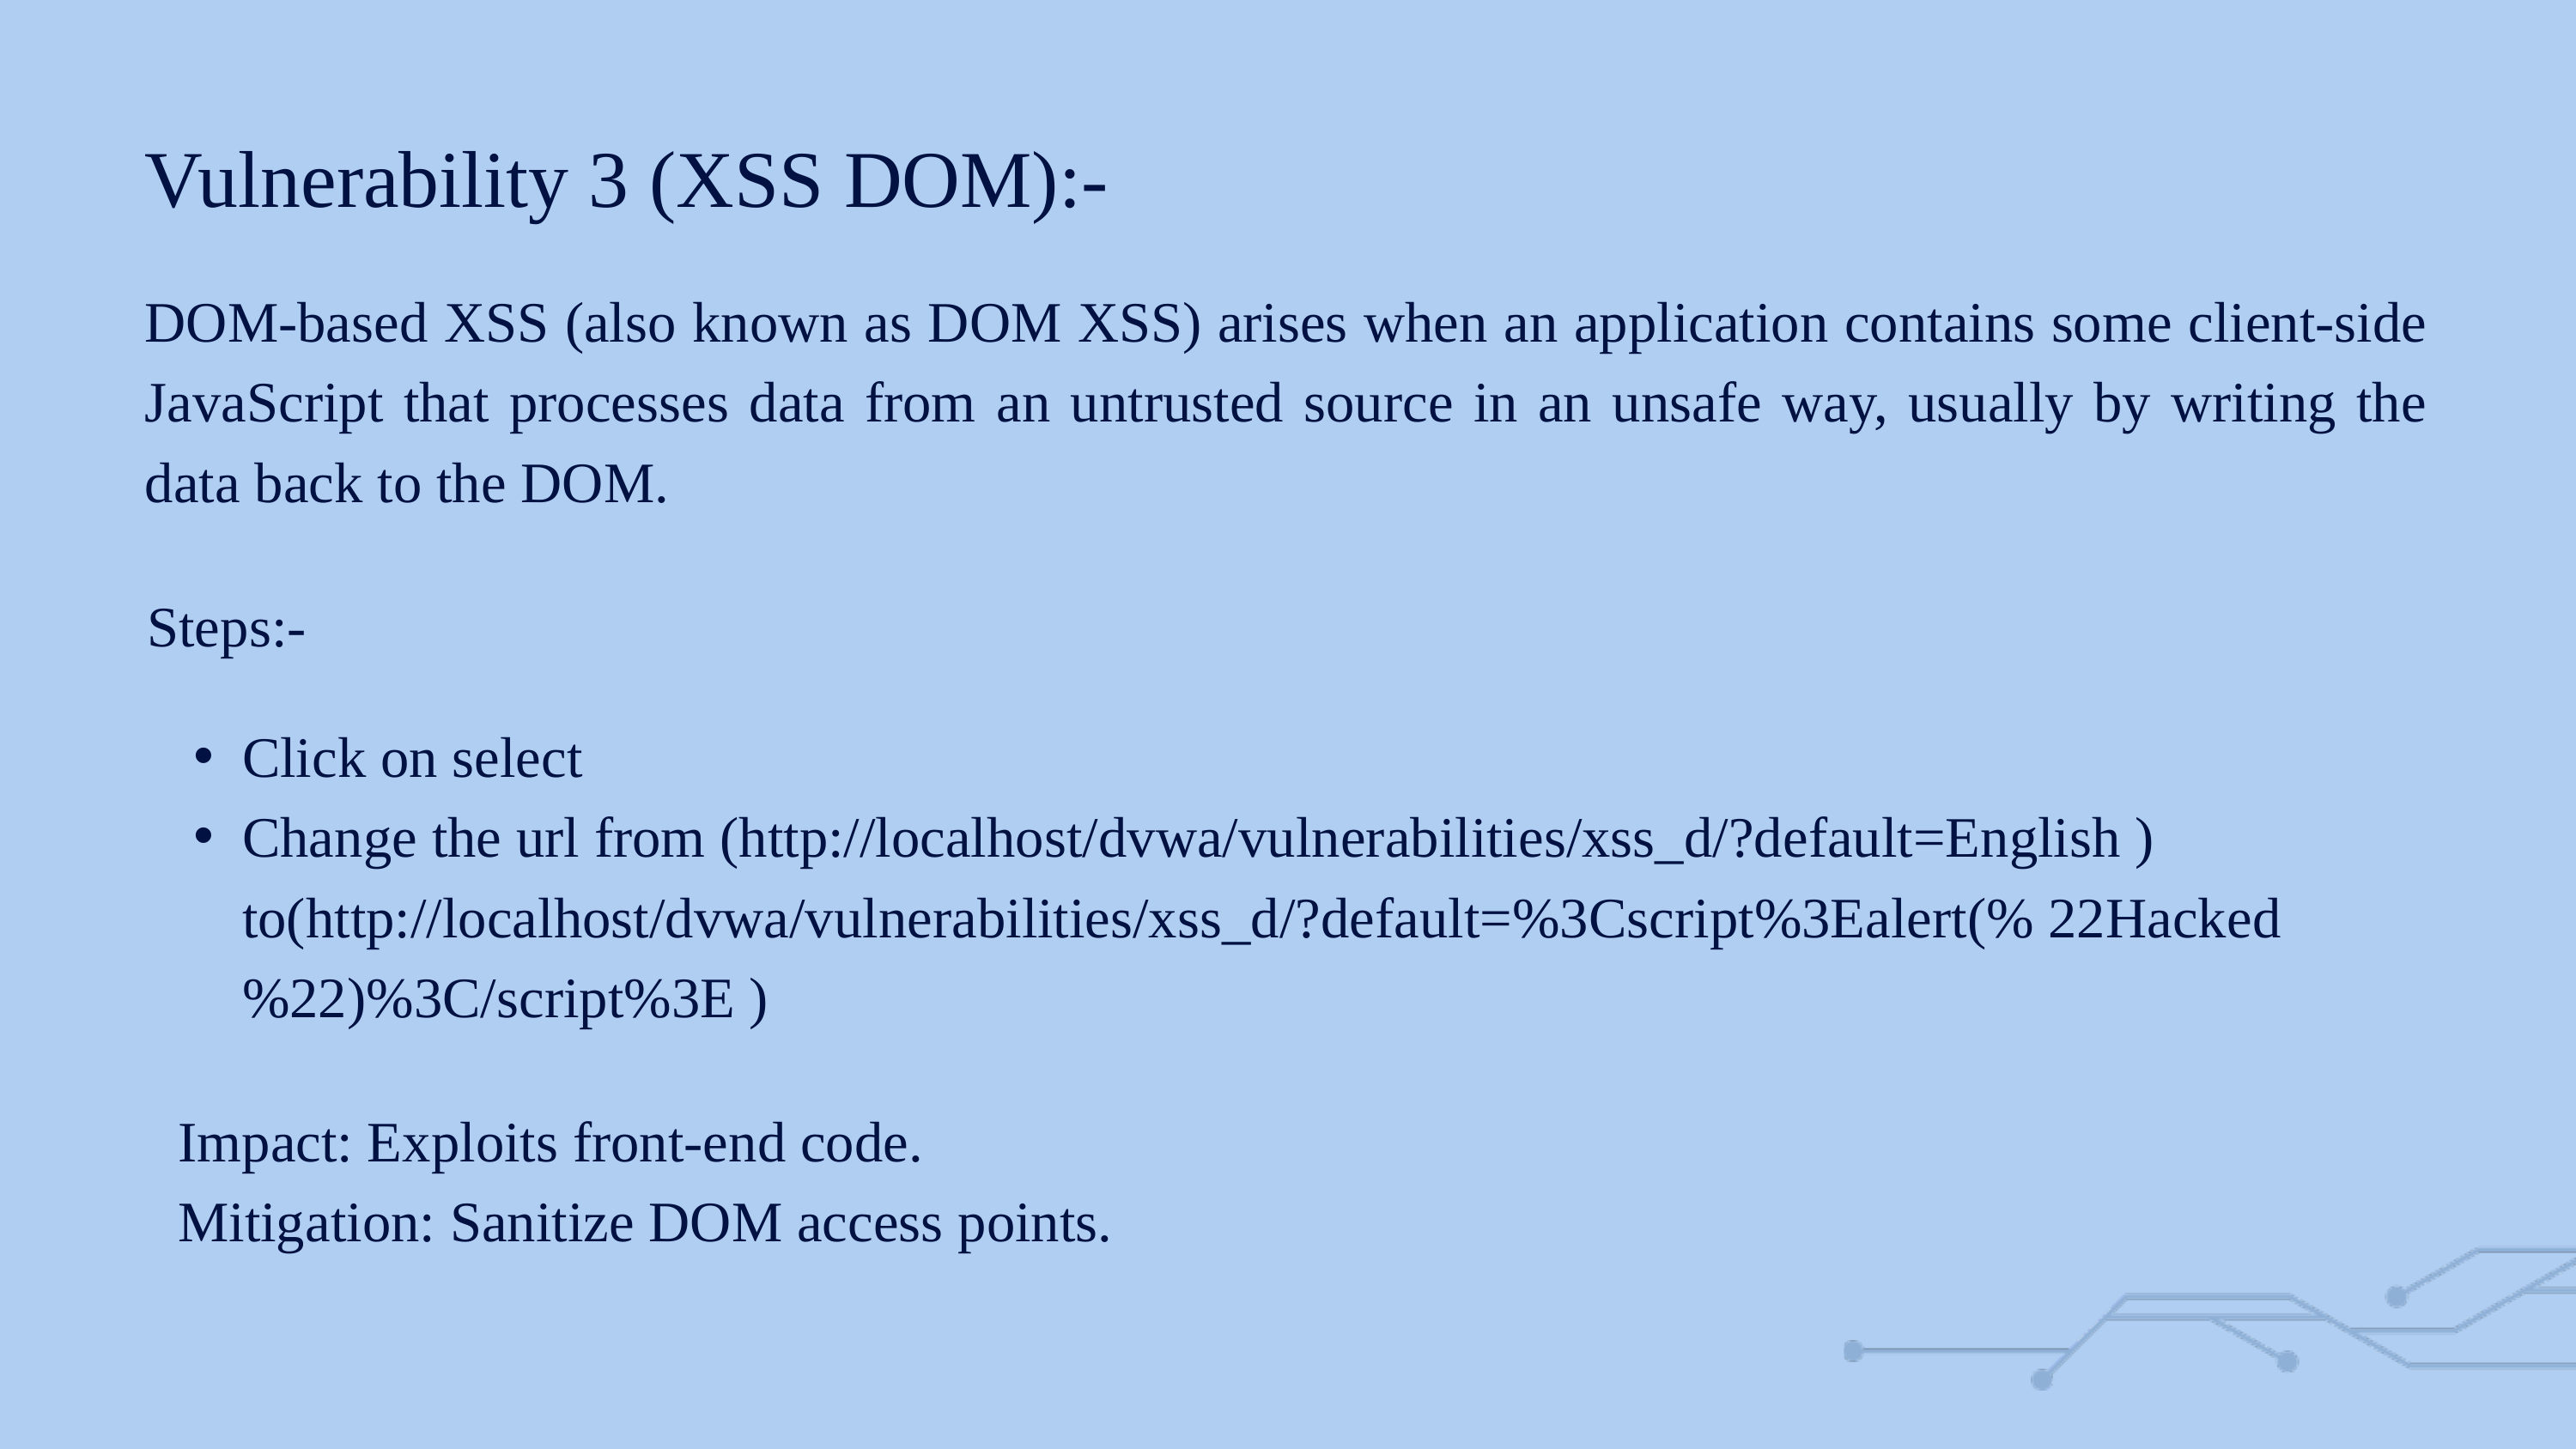

Vulnerability 3 (XSS DOM):-
DOM-based XSS (also known as DOM XSS) arises when an application contains some client-side JavaScript that processes data from an untrusted source in an unsafe way, usually by writing the data back to the DOM.
Steps:-
Click on select
Change the url from (http://localhost/dvwa/vulnerabilities/xss_d/?default=English ) to(http://localhost/dvwa/vulnerabilities/xss_d/?default=%3Cscript%3Ealert(% 22Hacked%22)%3C/script%3E )
Impact: Exploits front-end code.
Mitigation: Sanitize DOM access points.